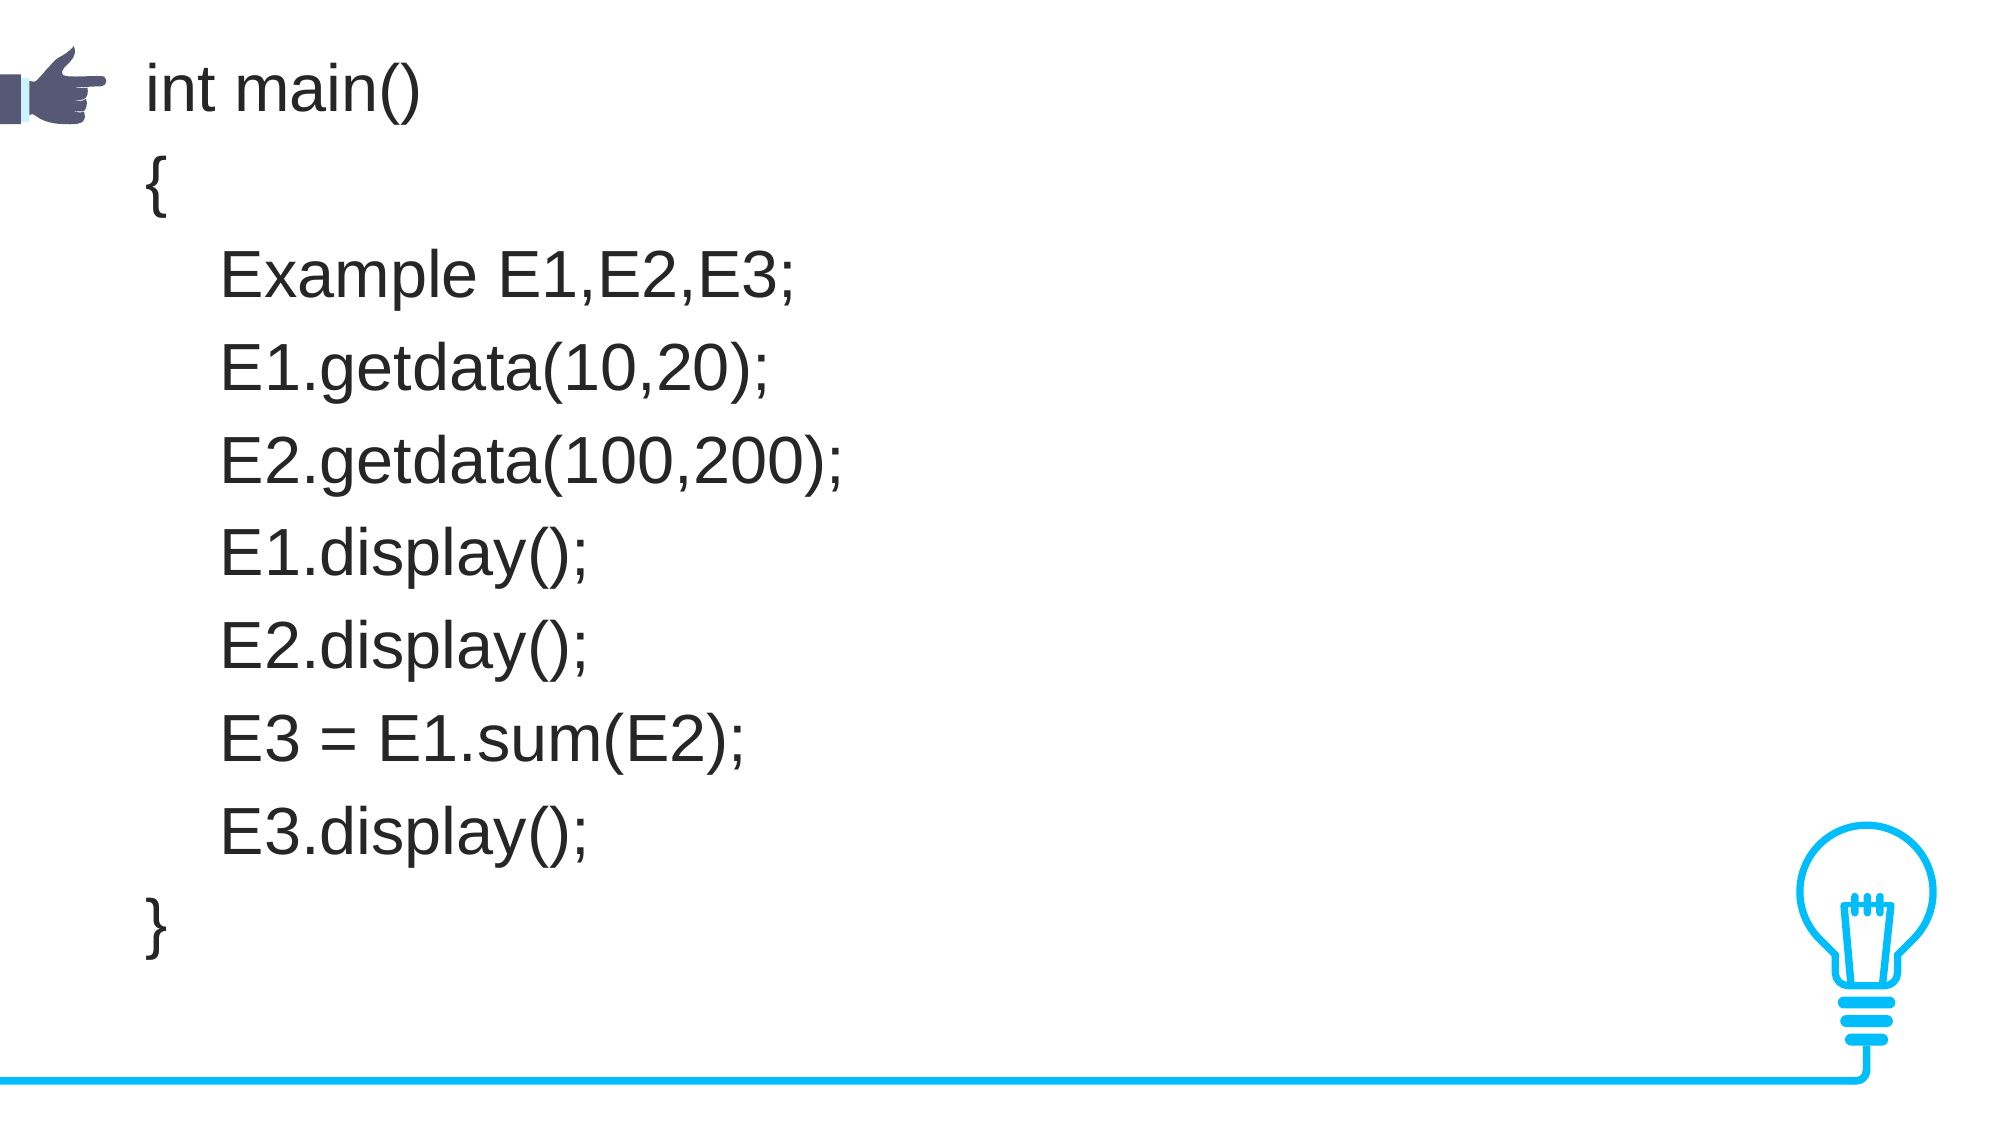

int main()
{
    Example E1,E2,E3;
    E1.getdata(10,20);
    E2.getdata(100,200);
    E1.display();
    E2.display();
    E3 = E1.sum(E2);
    E3.display();
}